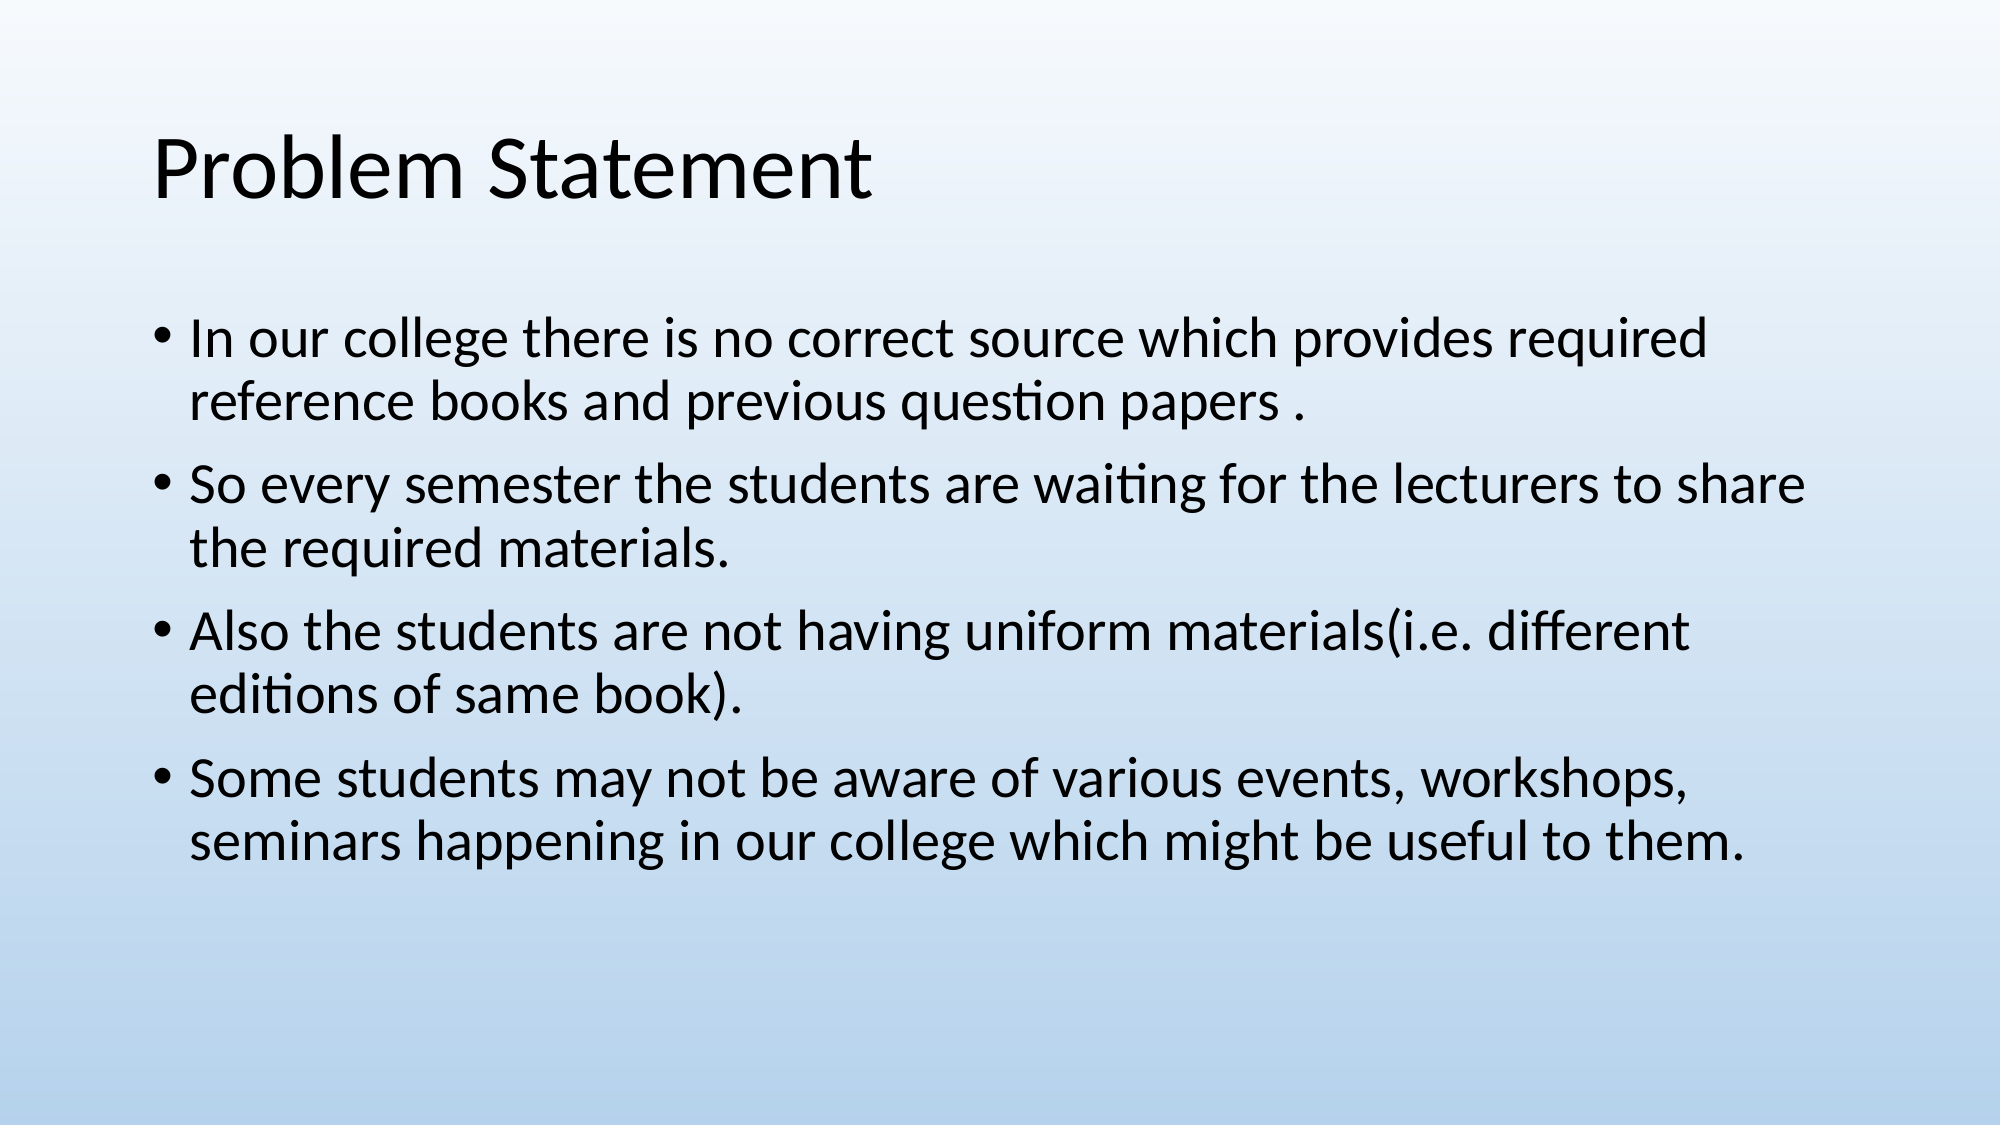

# Problem Statement
In our college there is no correct source which provides required reference books and previous question papers .
So every semester the students are waiting for the lecturers to share the required materials.
Also the students are not having uniform materials(i.e. different editions of same book).
Some students may not be aware of various events, workshops, seminars happening in our college which might be useful to them.